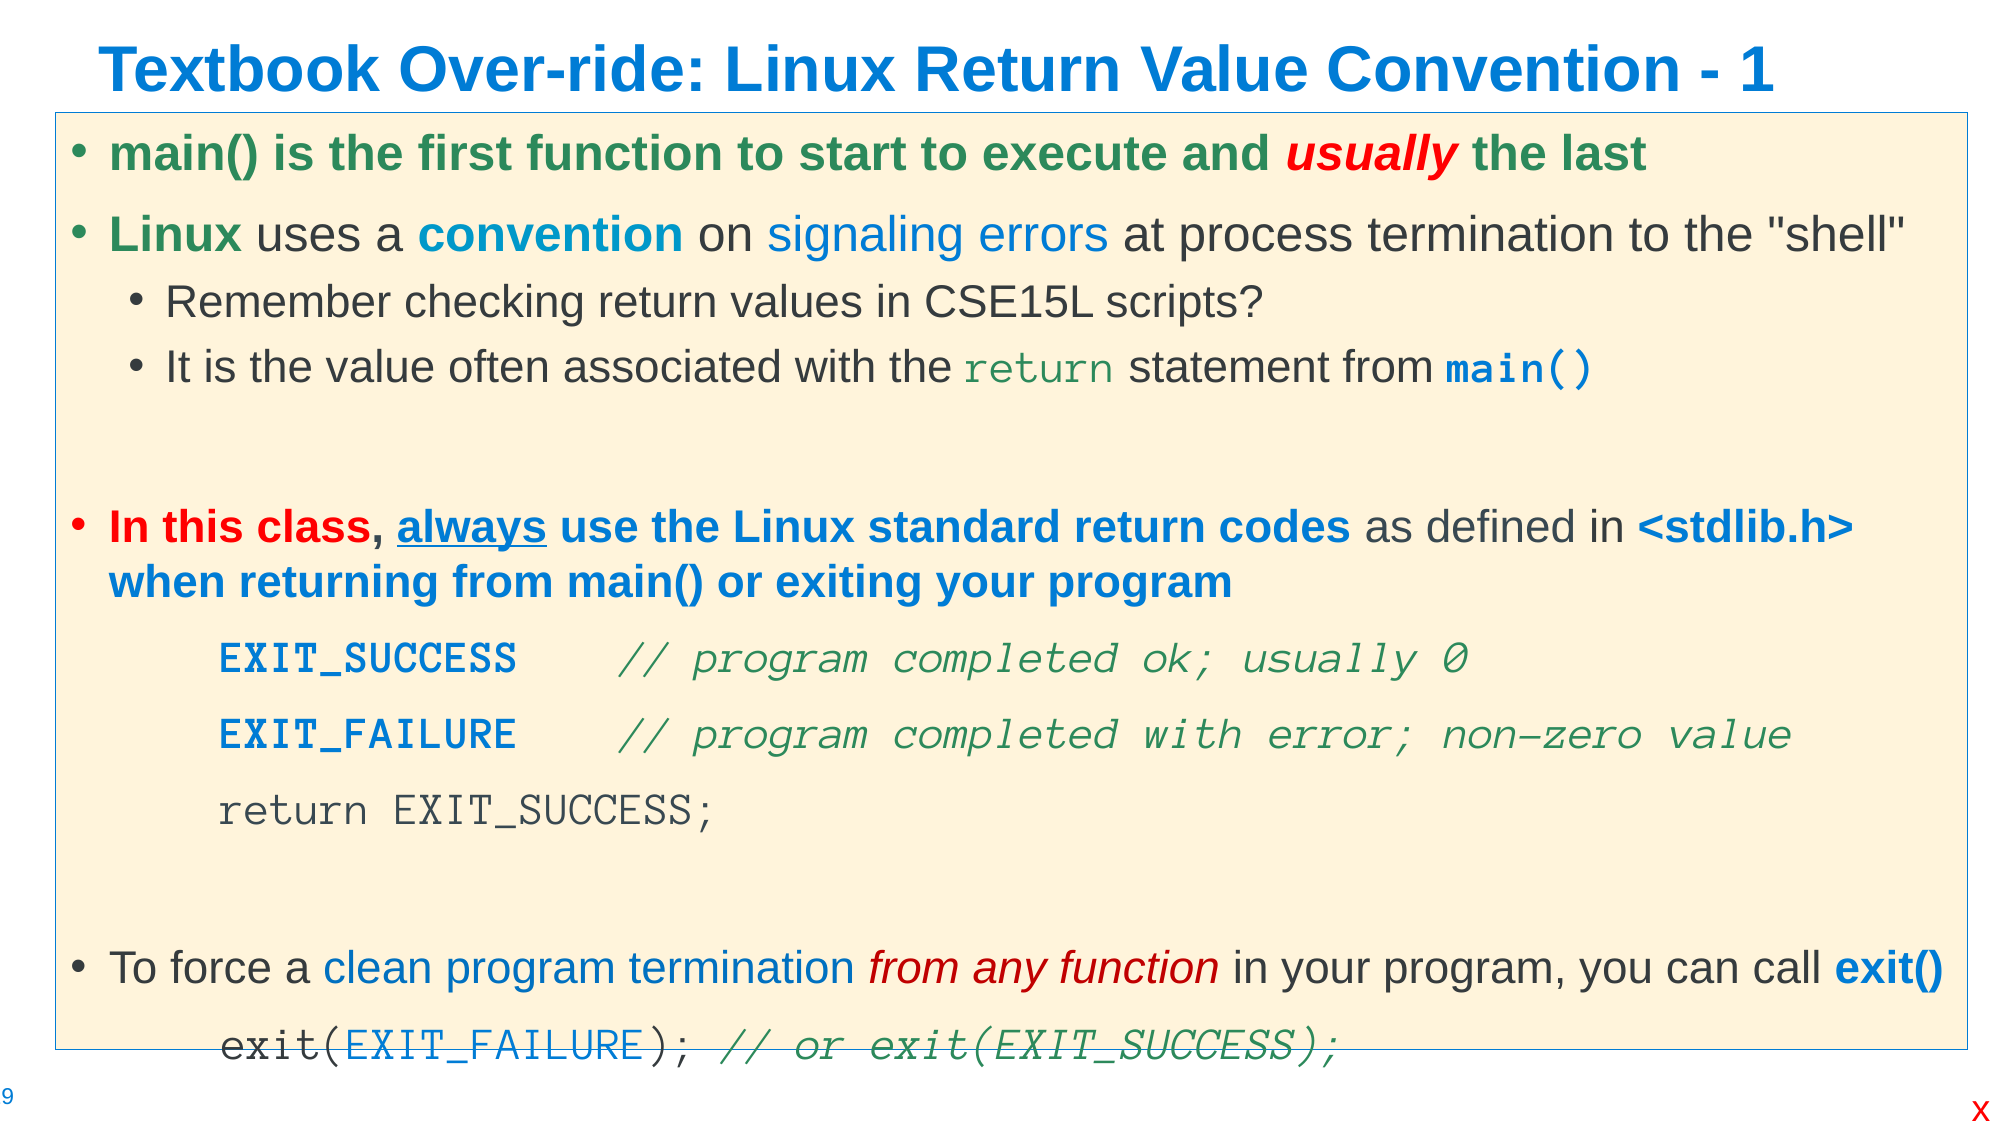

# Textbook Over-ride: Linux Return Value Convention - 1
main() is the first function to start to execute and usually the last
Linux uses a convention on signaling errors at process termination to the "shell"
Remember checking return values in CSE15L scripts?
It is the value often associated with the return statement from main()

In this class, always use the Linux standard return codes as defined in <stdlib.h> when returning from main() or exiting your program
    	EXIT_SUCCESS    // program completed ok; usually 0
	EXIT_FAILURE    // program completed with error; non-zero value
	return EXIT_SUCCESS;

To force a clean program termination from any function in your program, you can call exit()
	exit(EXIT_FAILURE); // or exit(EXIT_SUCCESS);
x